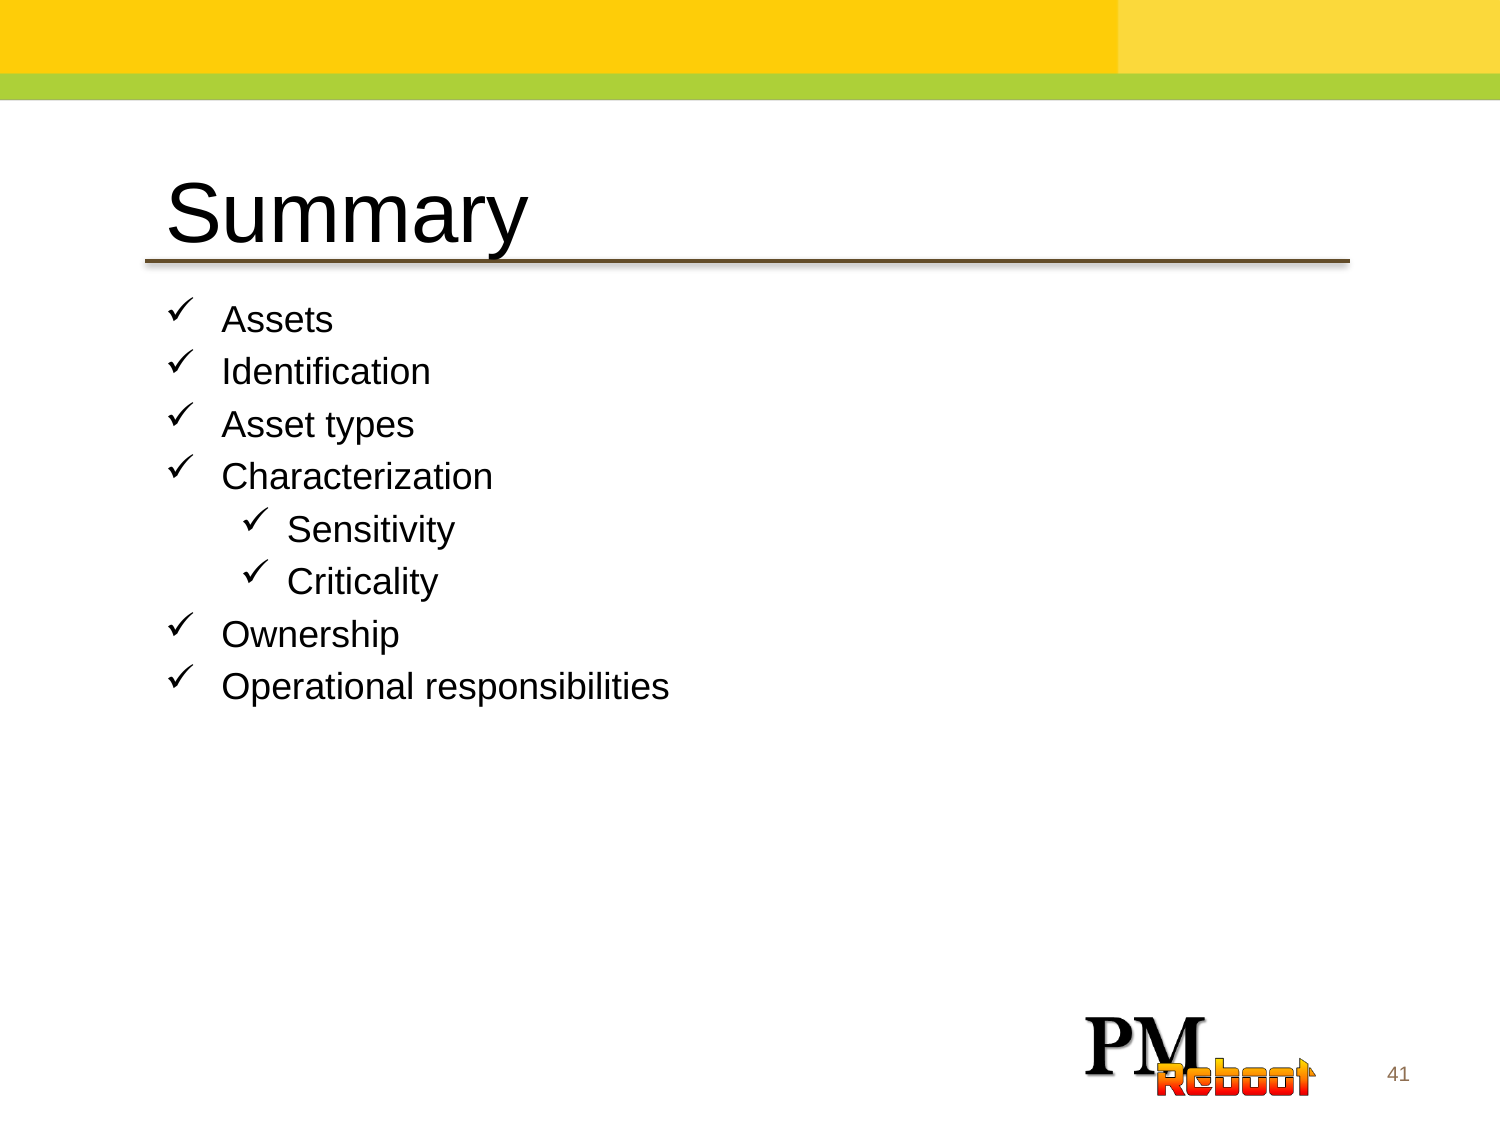

Summary
Assets
Identification
Asset types
Characterization
Sensitivity
Criticality
Ownership
Operational responsibilities

41